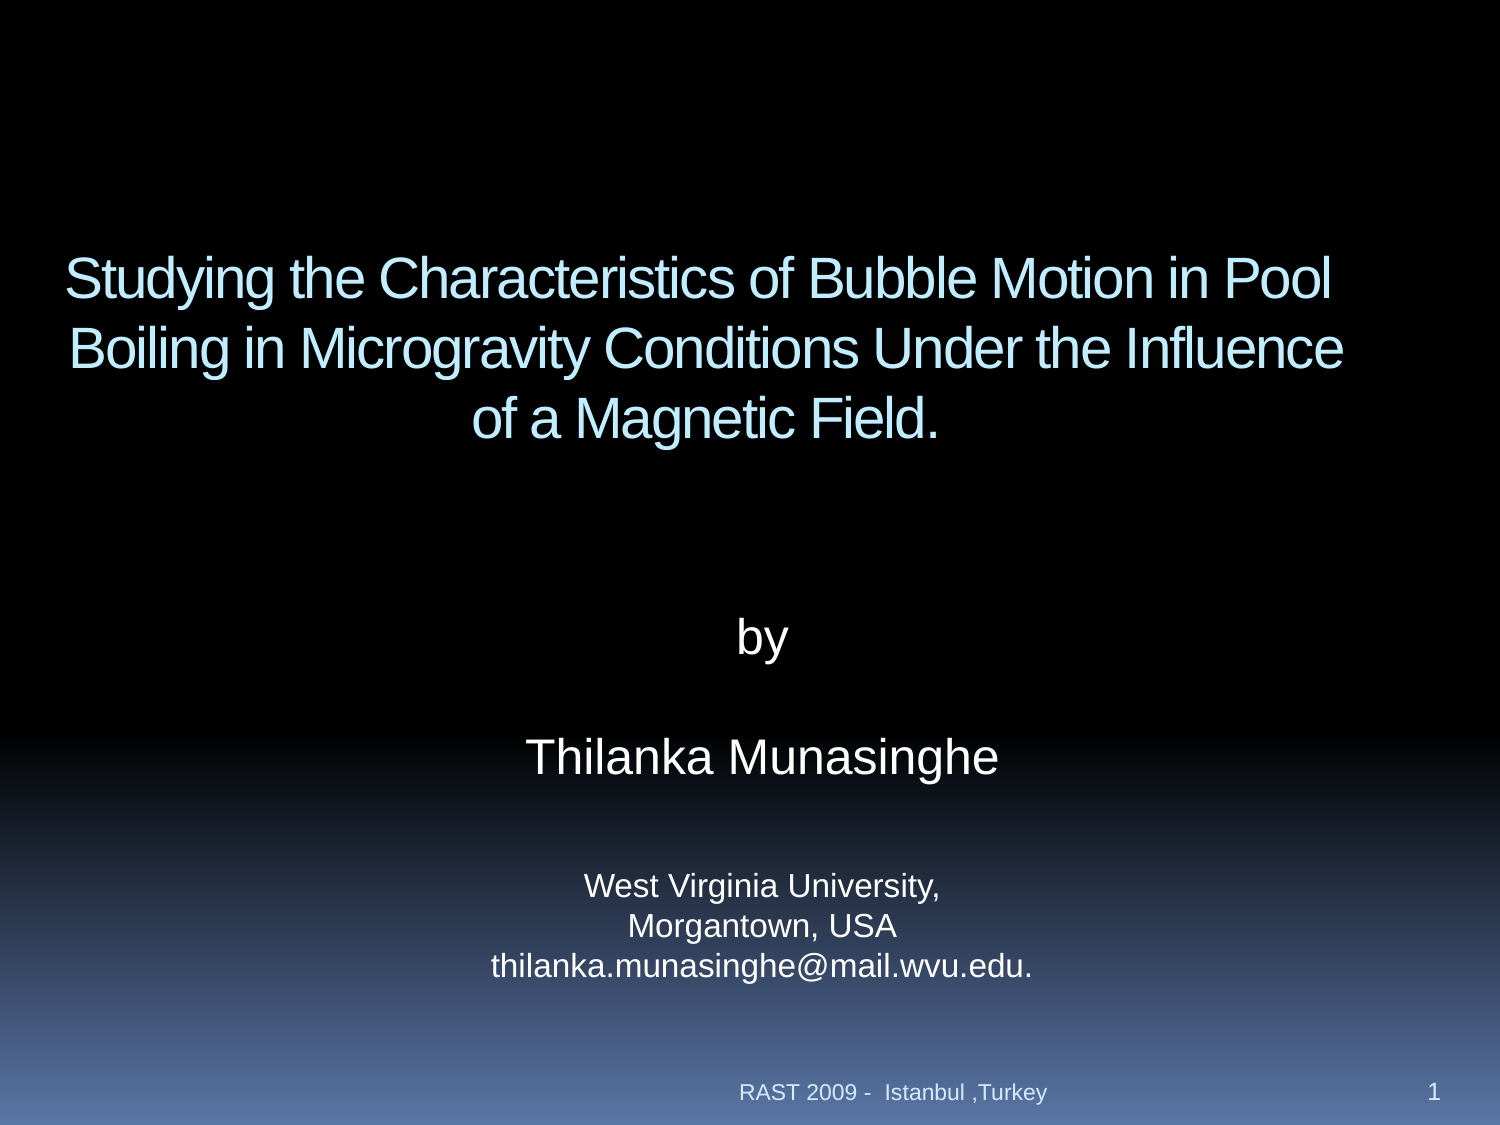

Studying the Characteristics of Bubble Motion in Pool
Boiling in Microgravity Conditions Under the Influence of a Magnetic Field.

by

Thilanka Munasinghe

West Virginia University,
Morgantown, USA
thilanka.munasinghe@mail.wvu.edu.
RAST 2009 -  Istanbul ,Turkey
1